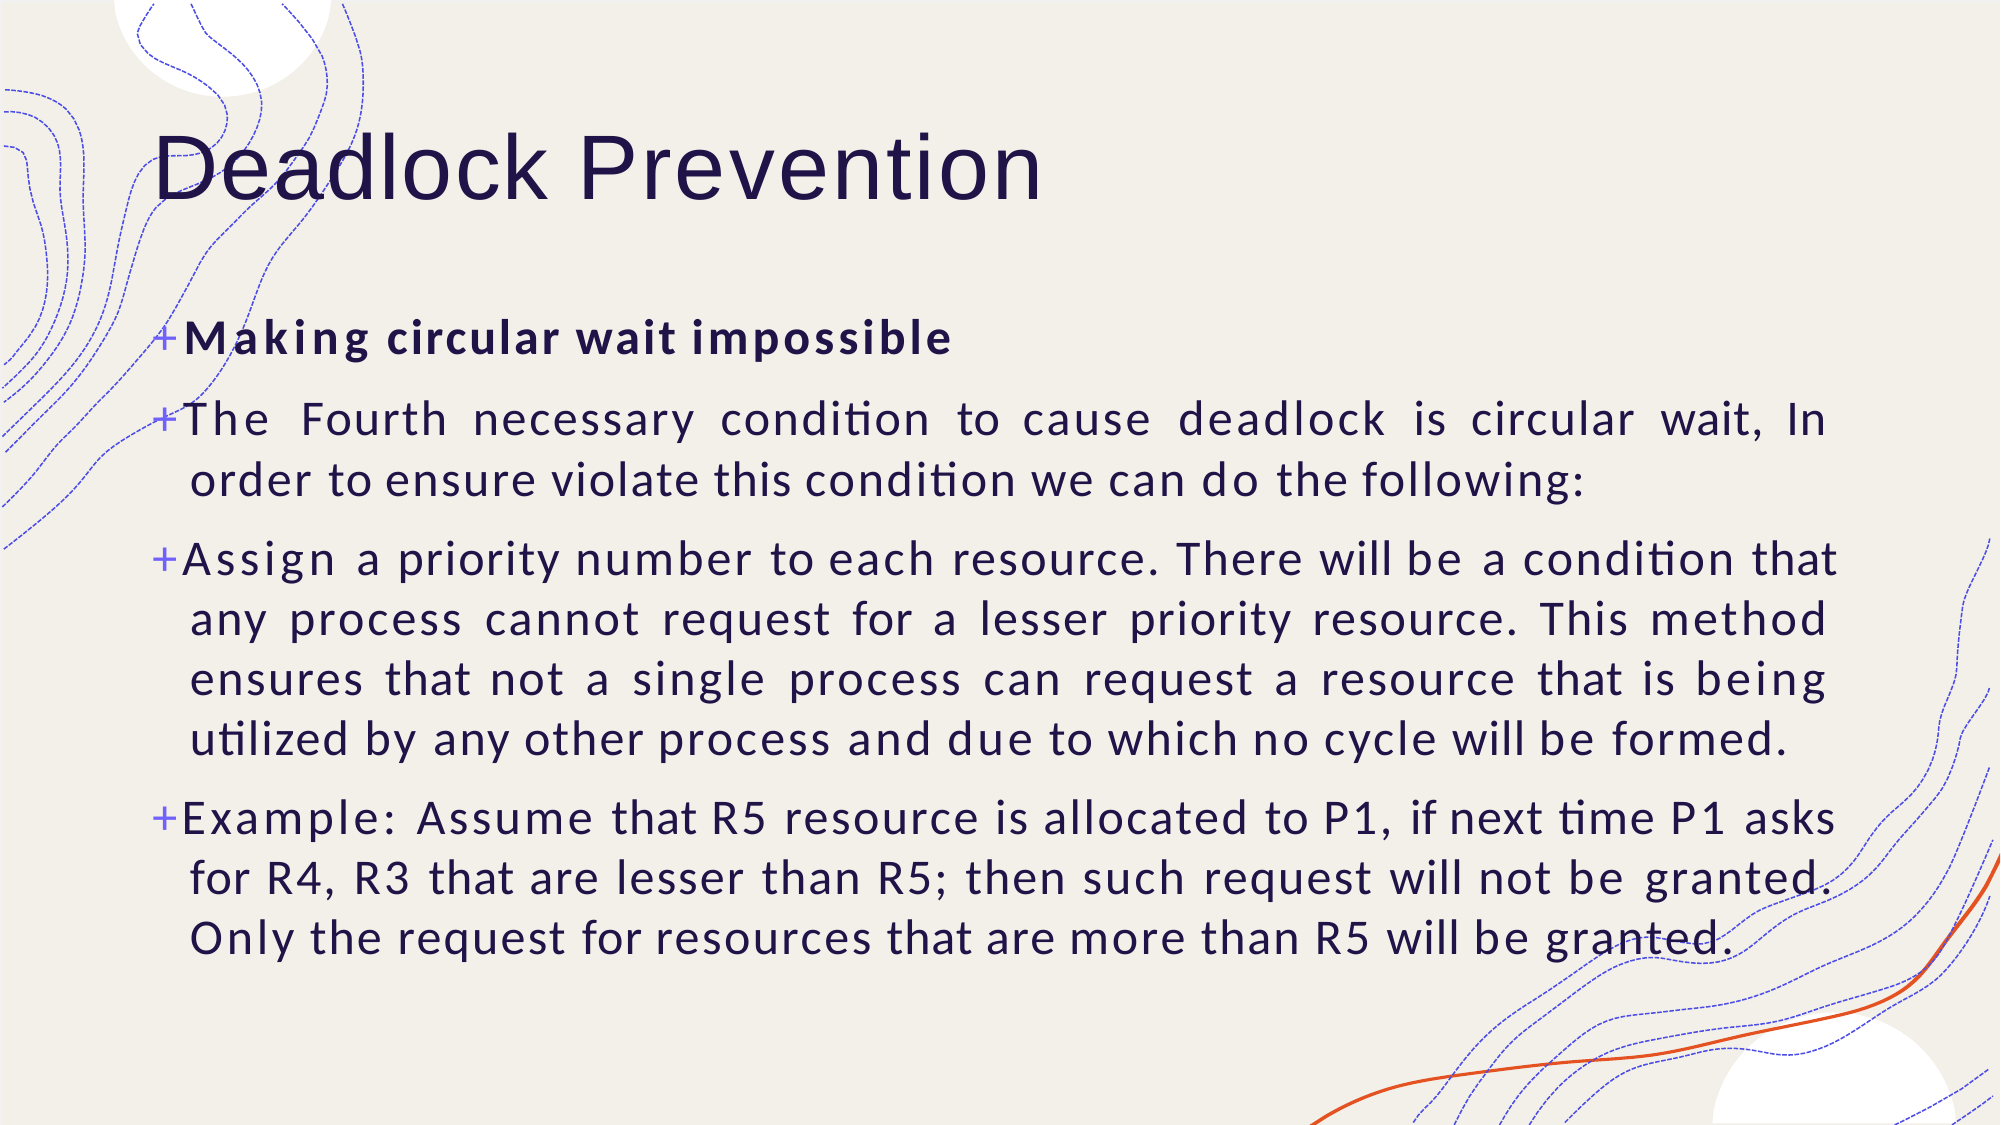

# Deadlock Prevention
+Making circular wait impossible
+The Fourth necessary condition to cause deadlock is circular wait, In  order to ensure violate this condition we can do the following:
+Assign a priority number to each resource. There will be a condition that  any process cannot request for a lesser priority resource. This method  ensures that not a single process can request a resource that is being  utilized by any other process and due to which no cycle will be formed.
+Example: Assume that R5 resource is allocated to P1, if next time P1 asks  for R4, R3 that are lesser than R5; then such request will not be granted.  Only the request for resources that are more than R5 will be granted.